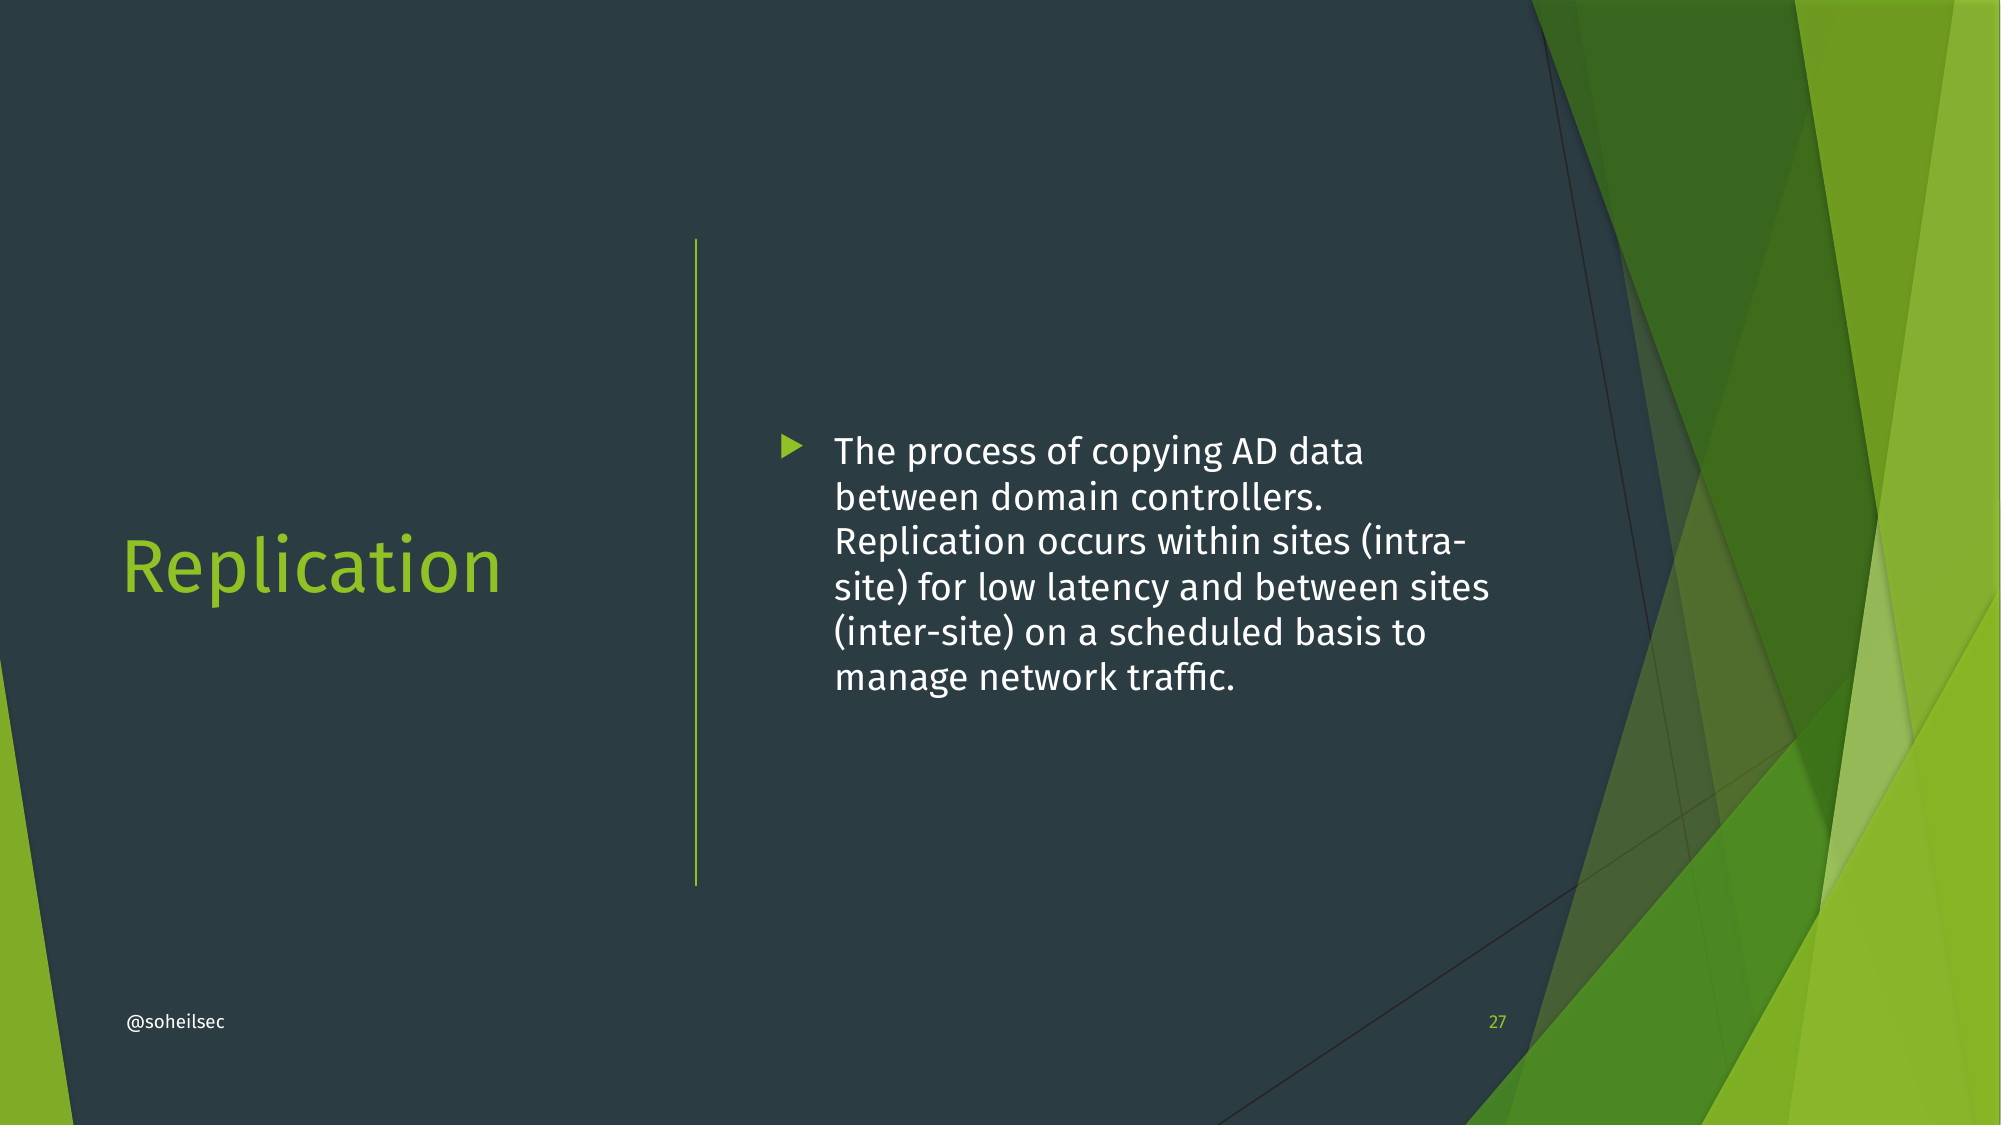

# Replication
The process of copying AD data between domain controllers. Replication occurs within sites (intra-site) for low latency and between sites (inter-site) on a scheduled basis to manage network traffic.
@soheilsec
27